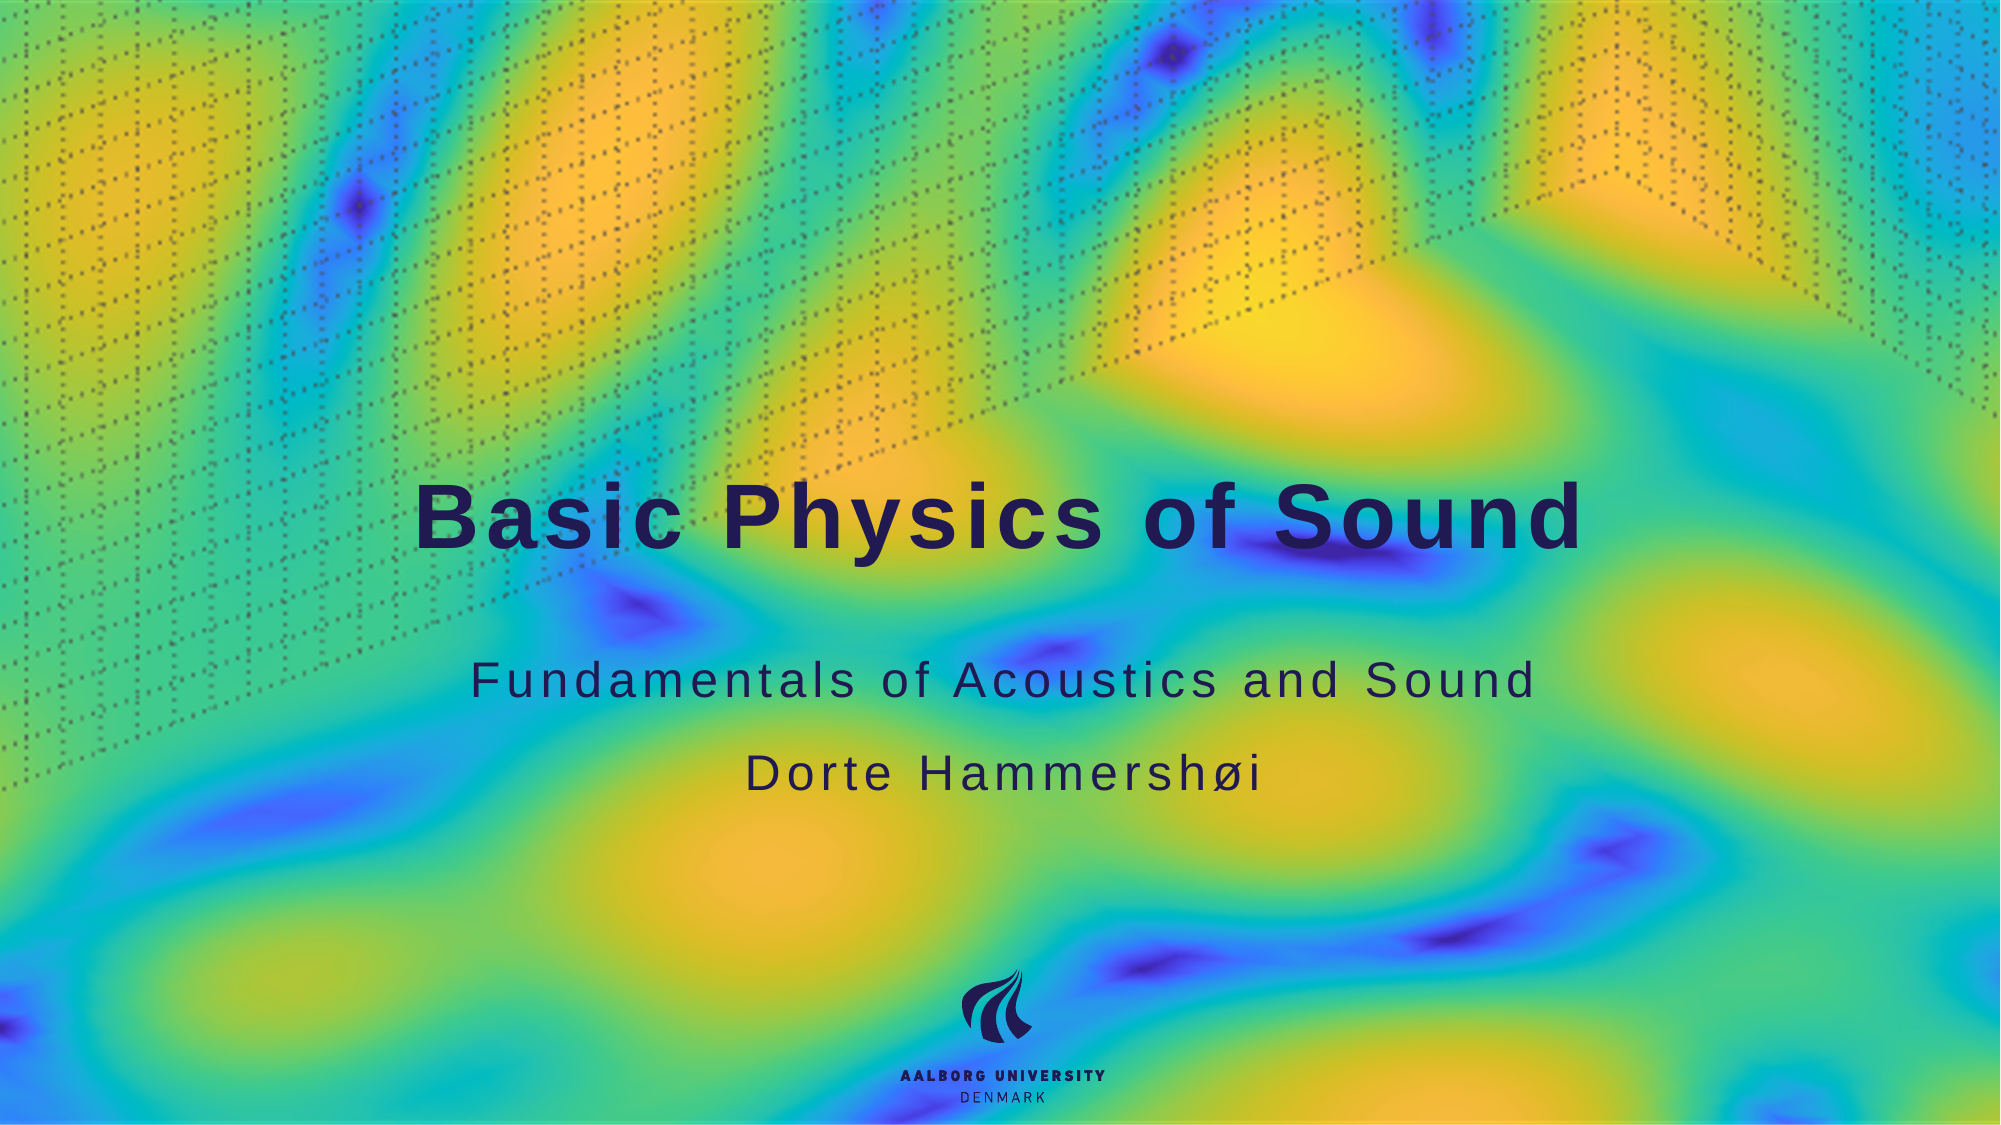

# Basic Physics of Sound
Fundamentals of Acoustics and Sound
Dorte Hammershøi